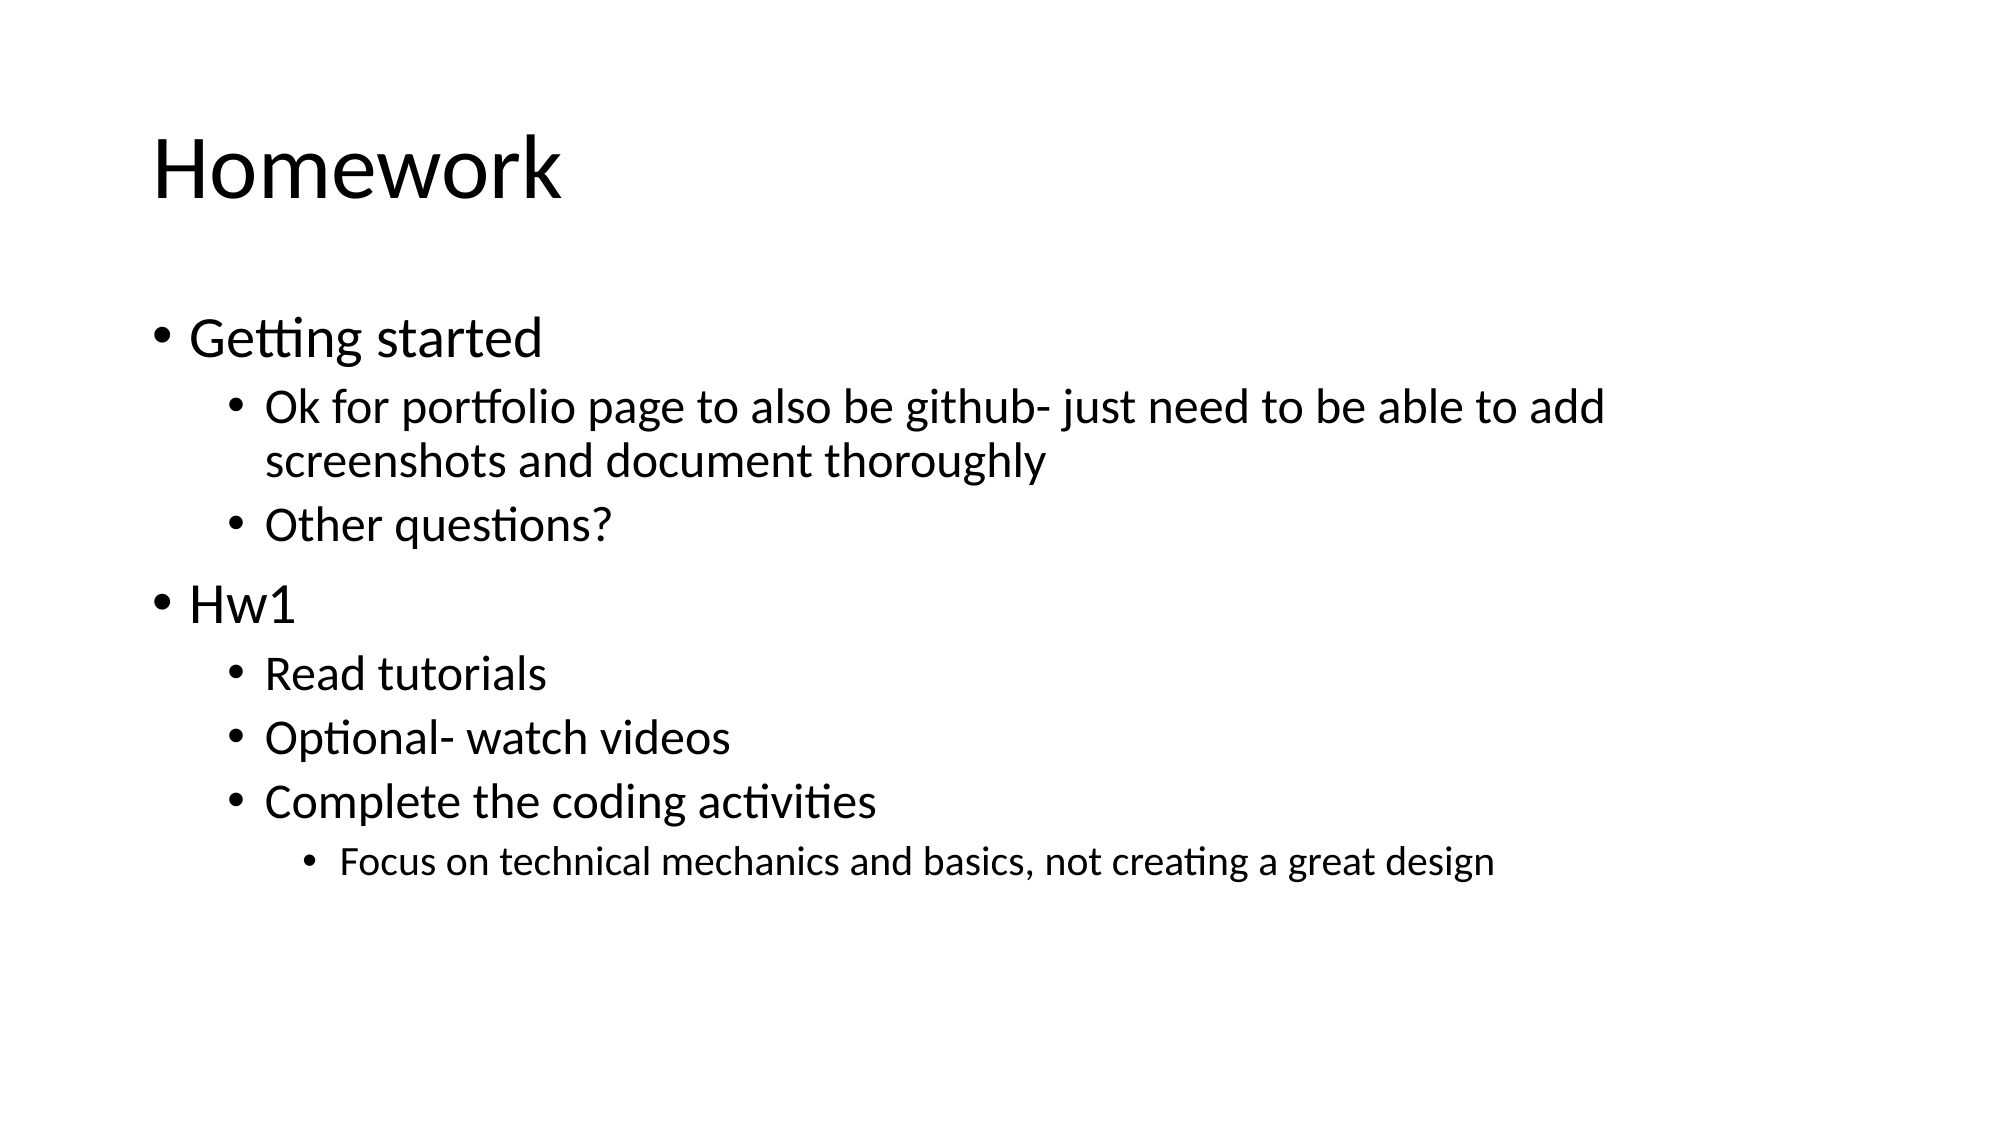

# Homework
Getting started
Ok for portfolio page to also be github- just need to be able to add screenshots and document thoroughly
Other questions?
Hw1
Read tutorials
Optional- watch videos
Complete the coding activities
Focus on technical mechanics and basics, not creating a great design